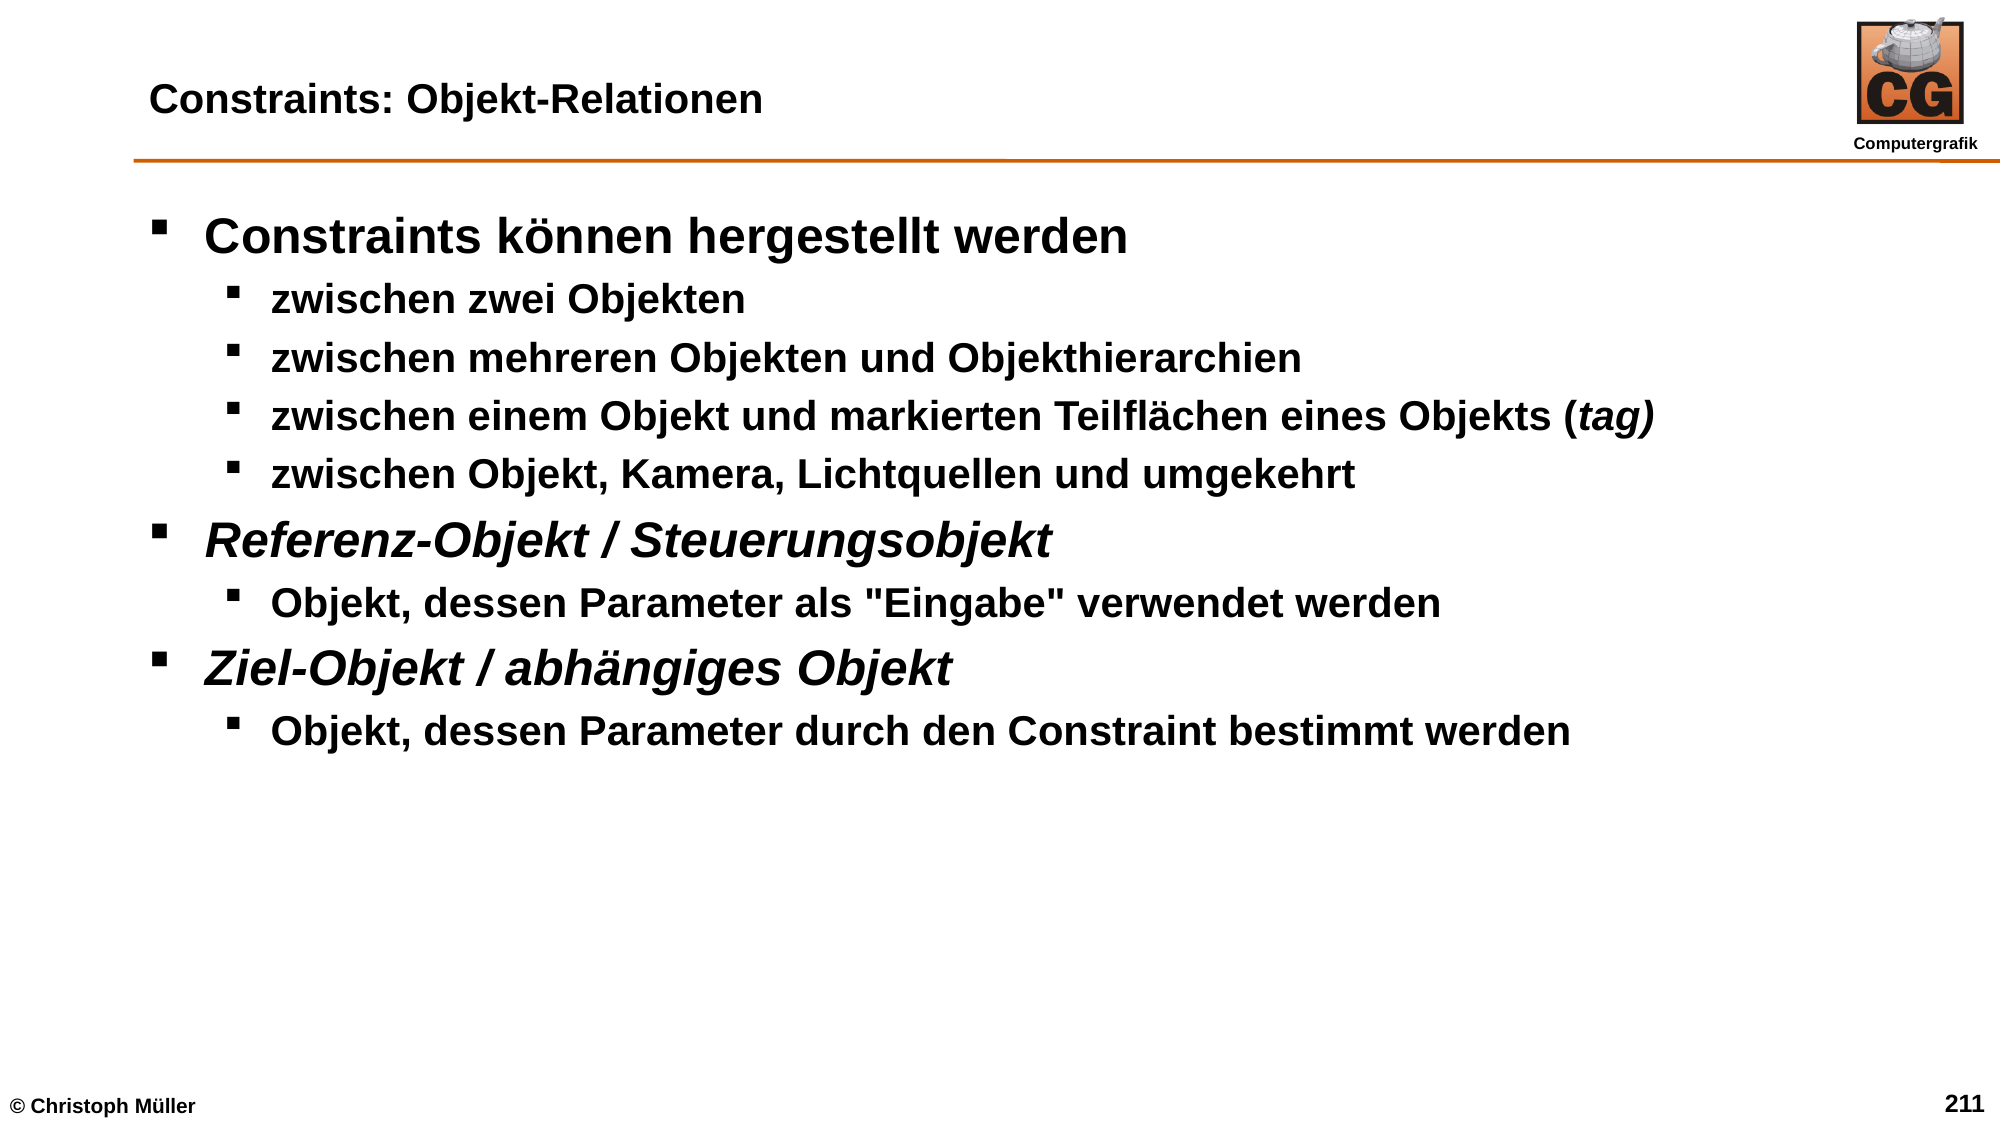

# Constraints: Objekt-Relationen
Constraints können hergestellt werden
zwischen zwei Objekten
zwischen mehreren Objekten und Objekthierarchien
zwischen einem Objekt und markierten Teilflächen eines Objekts (tag)
zwischen Objekt, Kamera, Lichtquellen und umgekehrt
Referenz-Objekt / Steuerungsobjekt
Objekt, dessen Parameter als "Eingabe" verwendet werden
Ziel-Objekt / abhängiges Objekt
Objekt, dessen Parameter durch den Constraint bestimmt werden